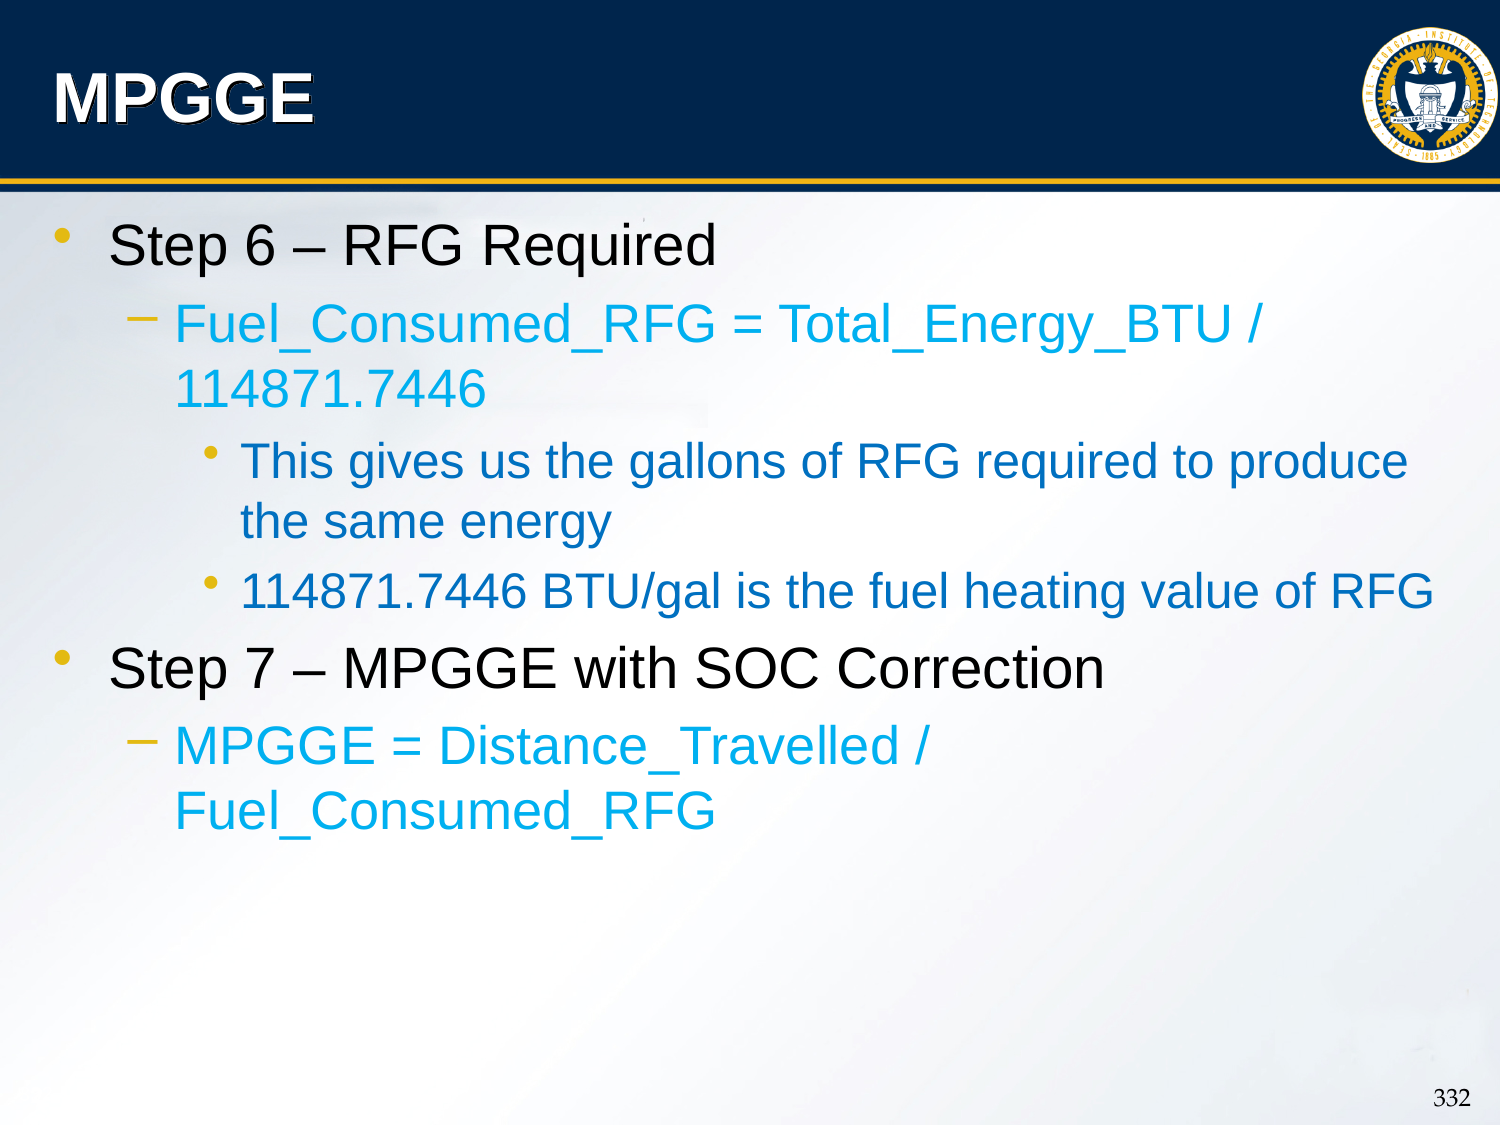

# MPGGE

Step 6 – RFG Required
Fuel_Consumed_RFG = Total_Energy_BTU / 114871.7446
This gives us the gallons of RFG required to produce the same energy
114871.7446 BTU/gal is the fuel heating value of RFG
Step 7 – MPGGE with SOC Correction
MPGGE = Distance_Travelled / Fuel_Consumed_RFG